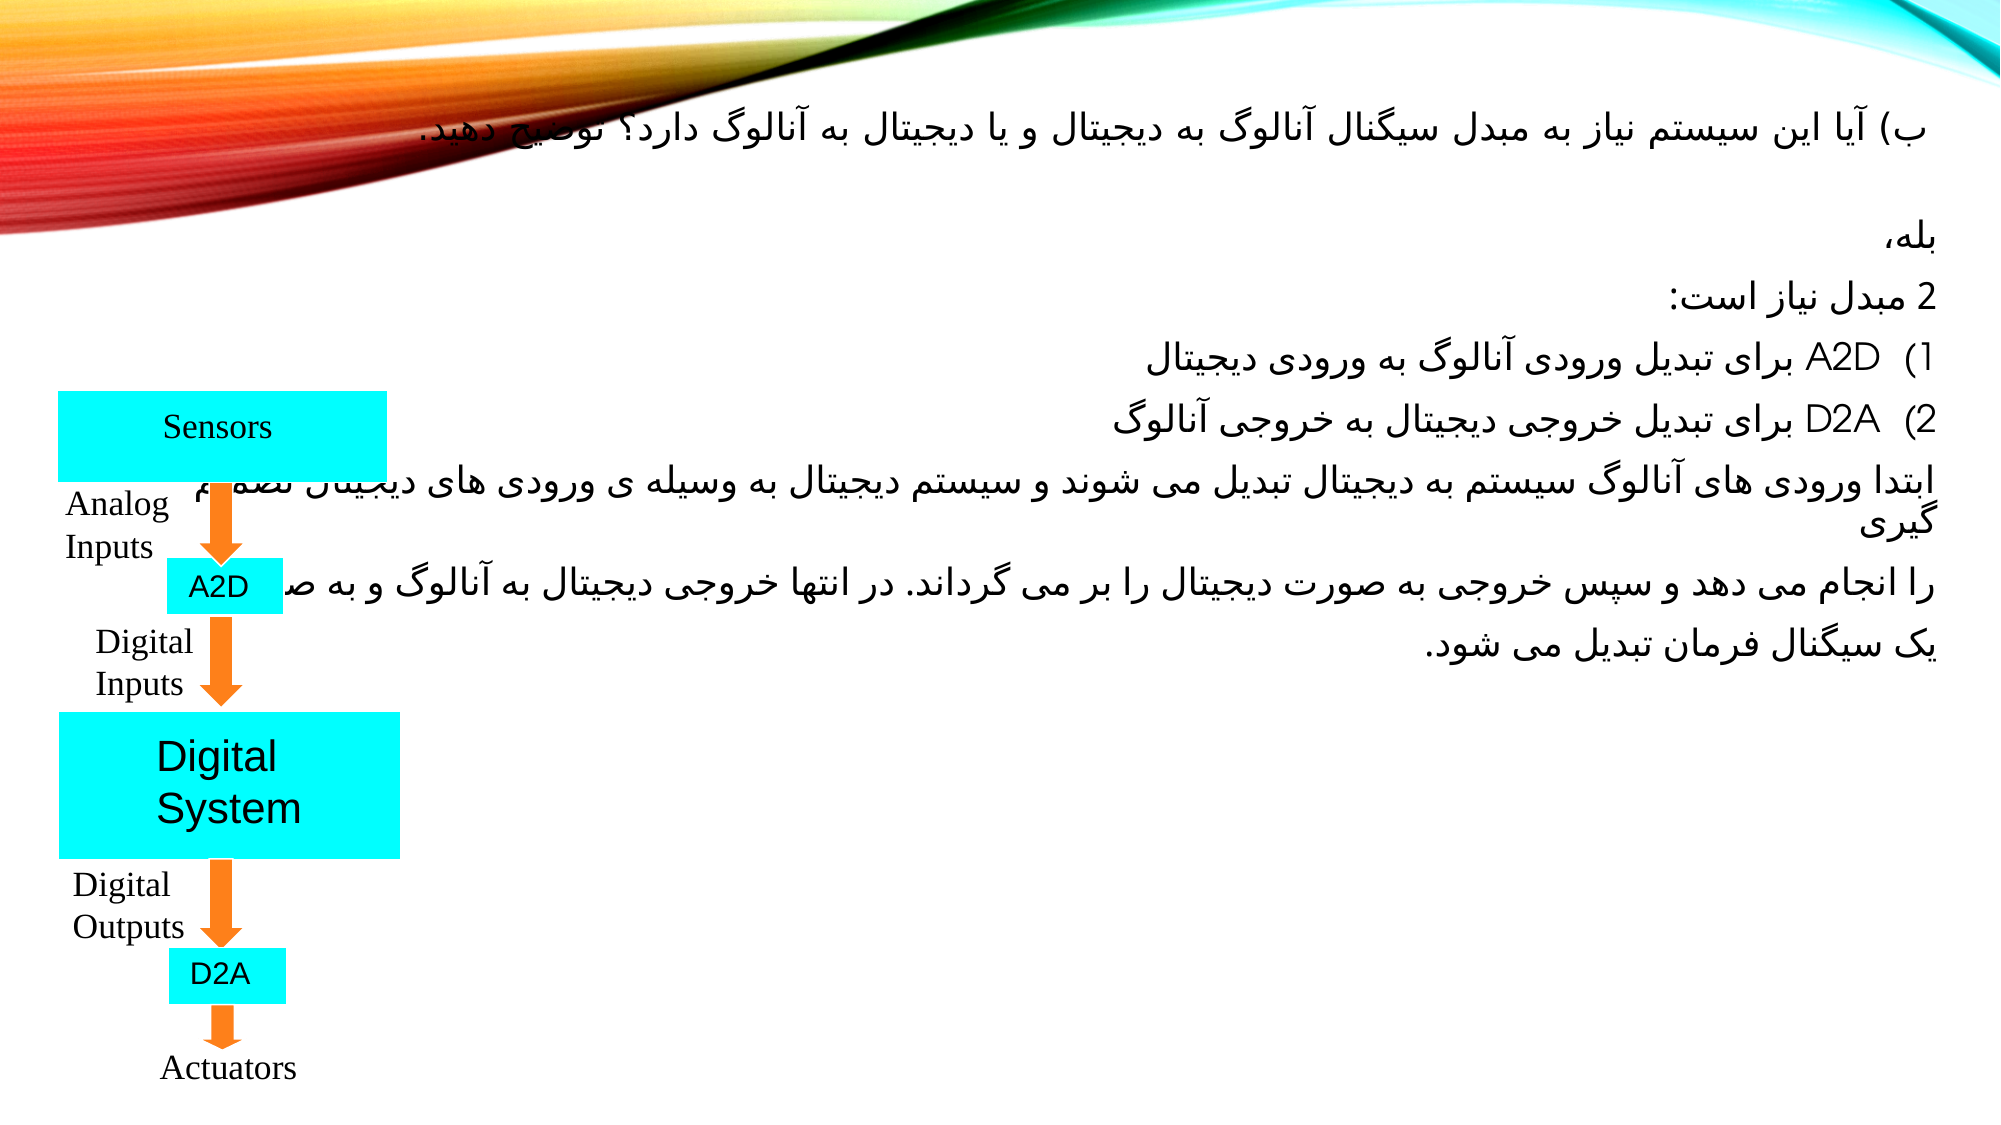

# ب) آیا این سیستم نیاز به مبدل سیگنال آنالوگ به دیجیتال و یا دیجیتال به آنالوگ دارد؟ توضیح دهید.
بله،
2 مبدل نیاز است:
A2D برای تبدیل ورودی آنالوگ به ورودی دیجیتال
D2A برای تبدیل خروجی دیجیتال به خروجی آنالوگ
ابتدا ورودی های آنالوگ سیستم به دیجیتال تبدیل می شوند و سیستم دیجیتال به وسیله ی ورودی های دیجیتال تصمیم گیری
را انجام می دهد و سپس خروجی به صورت دیجیتال را بر می گرداند. در انتها خروجی دیجیتال به آنالوگ و به صورت
یک سیگنال فرمان تبدیل می شود.

Sensors
Analog Inputs

A2D
Digital Inputs

Digital System
Digital Outputs
Digital Outputs

D2A

Actuators